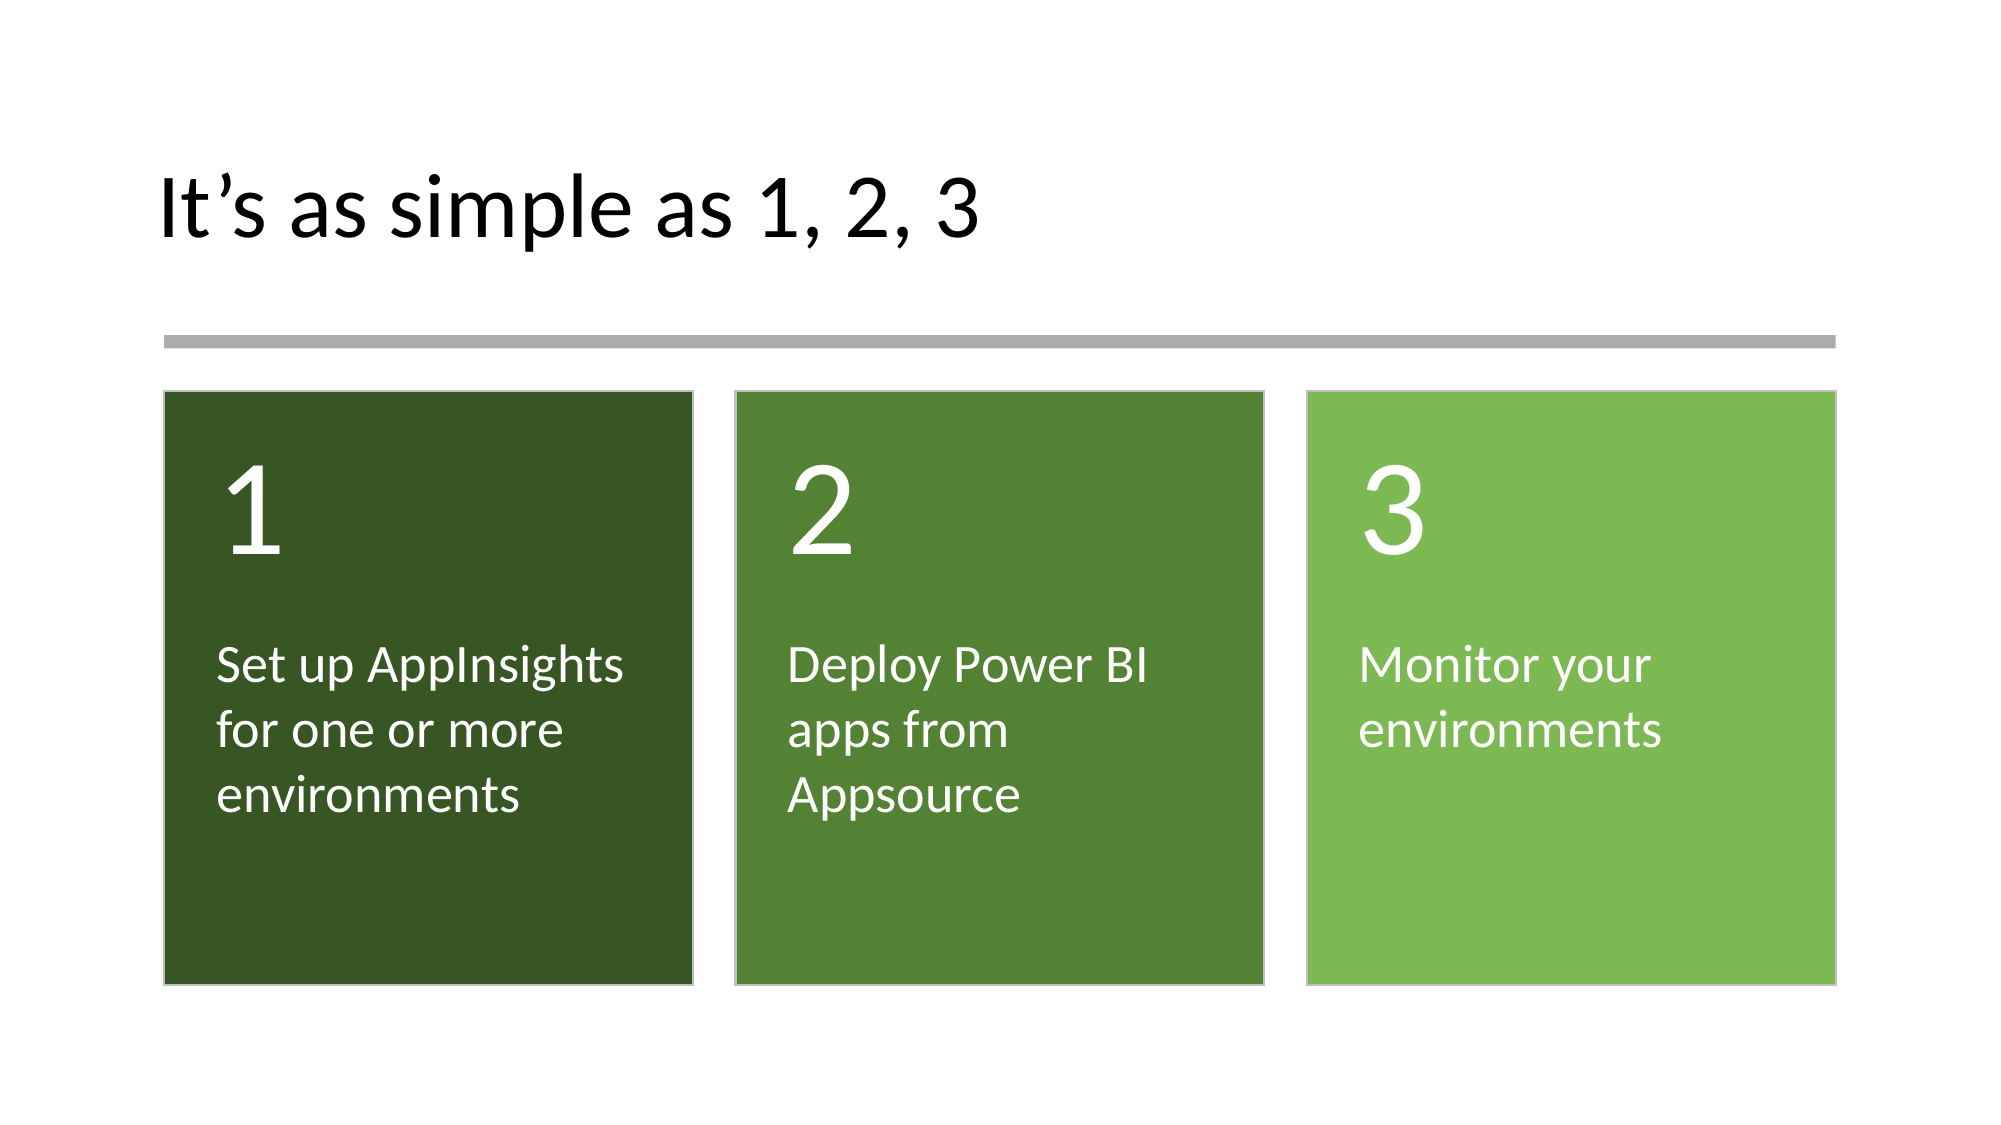

# It’s as simple as 1, 2, 3

Set up AppInsights for one or more environments
1
Deploy Power BI apps from Appsource
2
Monitor your environments
3